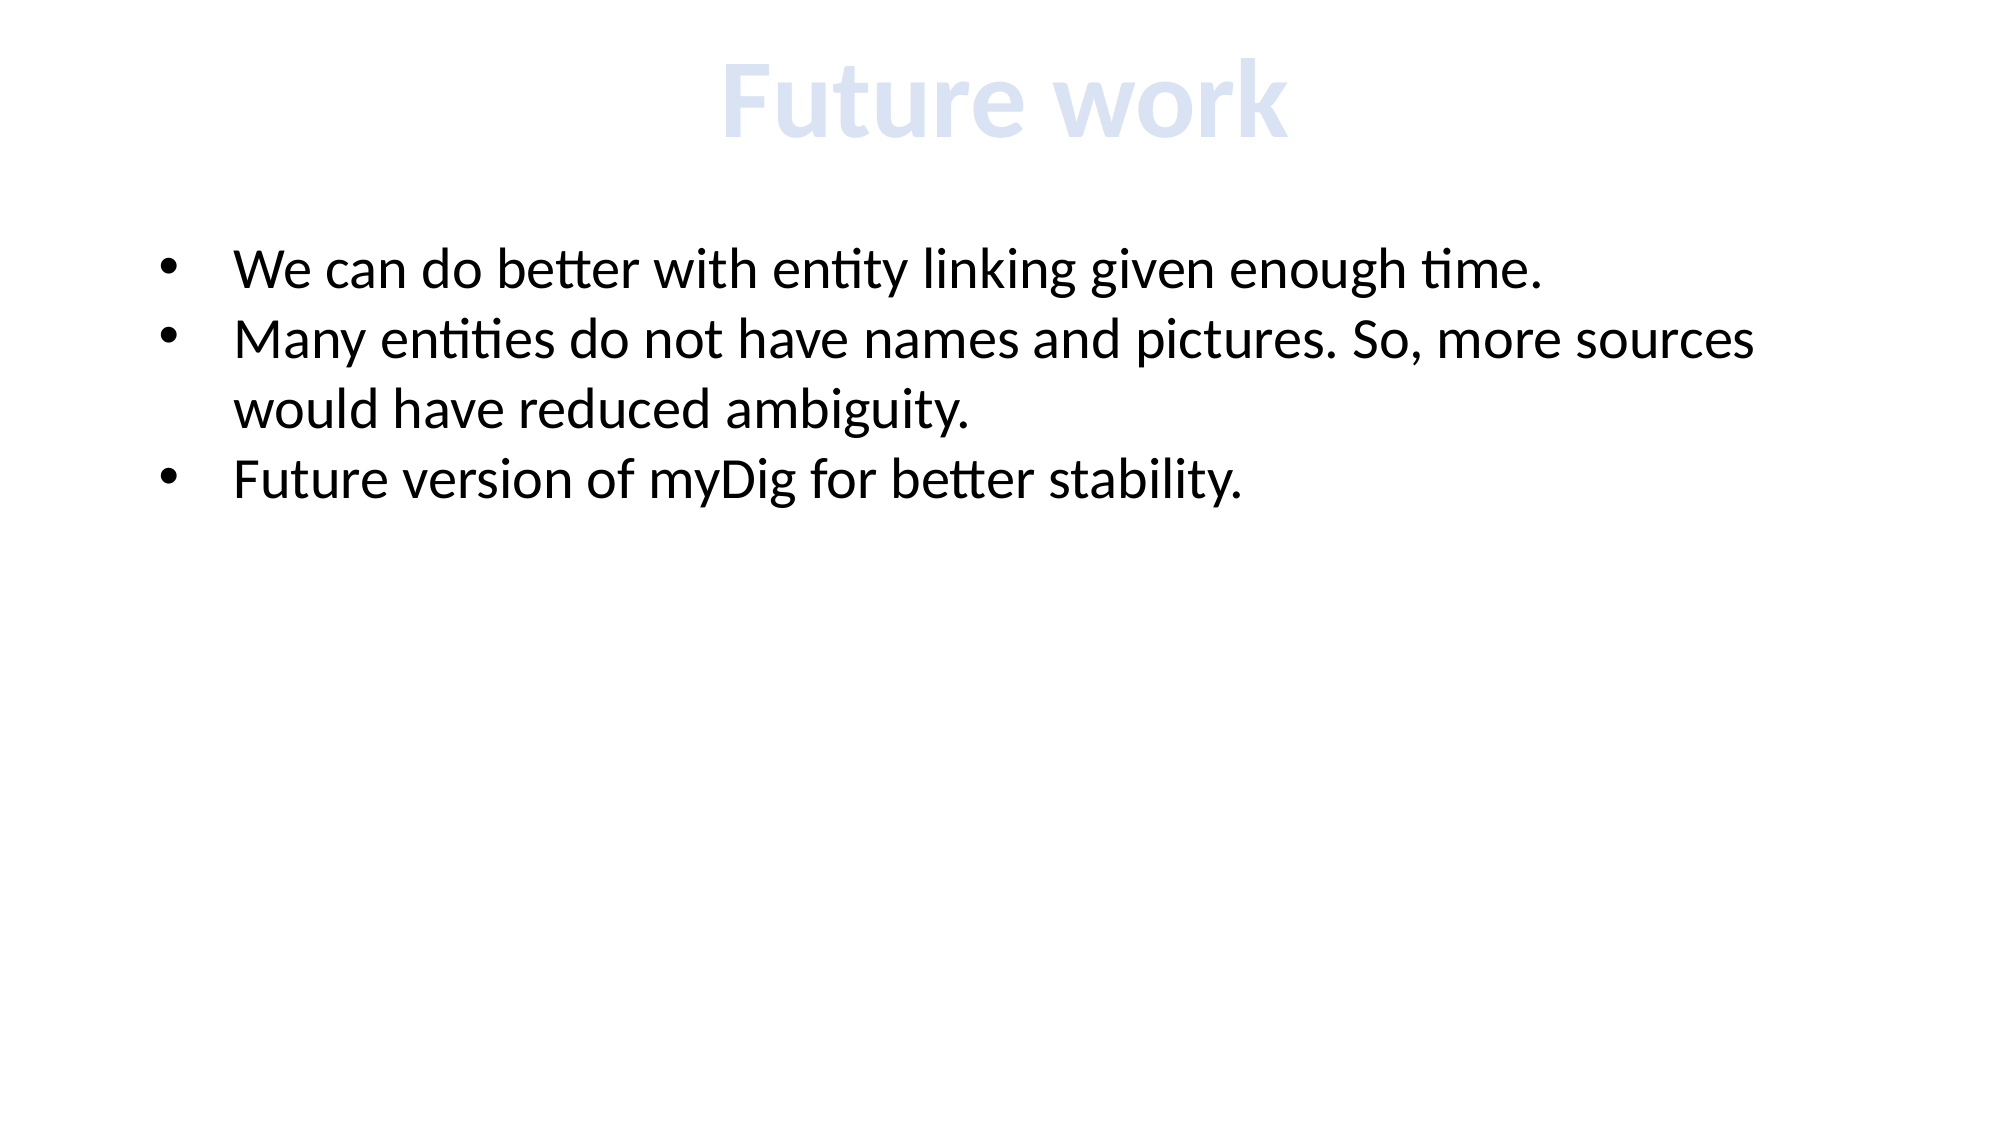

Future work
We can do better with entity linking given enough time.
Many entities do not have names and pictures. So, more sources would have reduced ambiguity.
Future version of myDig for better stability.